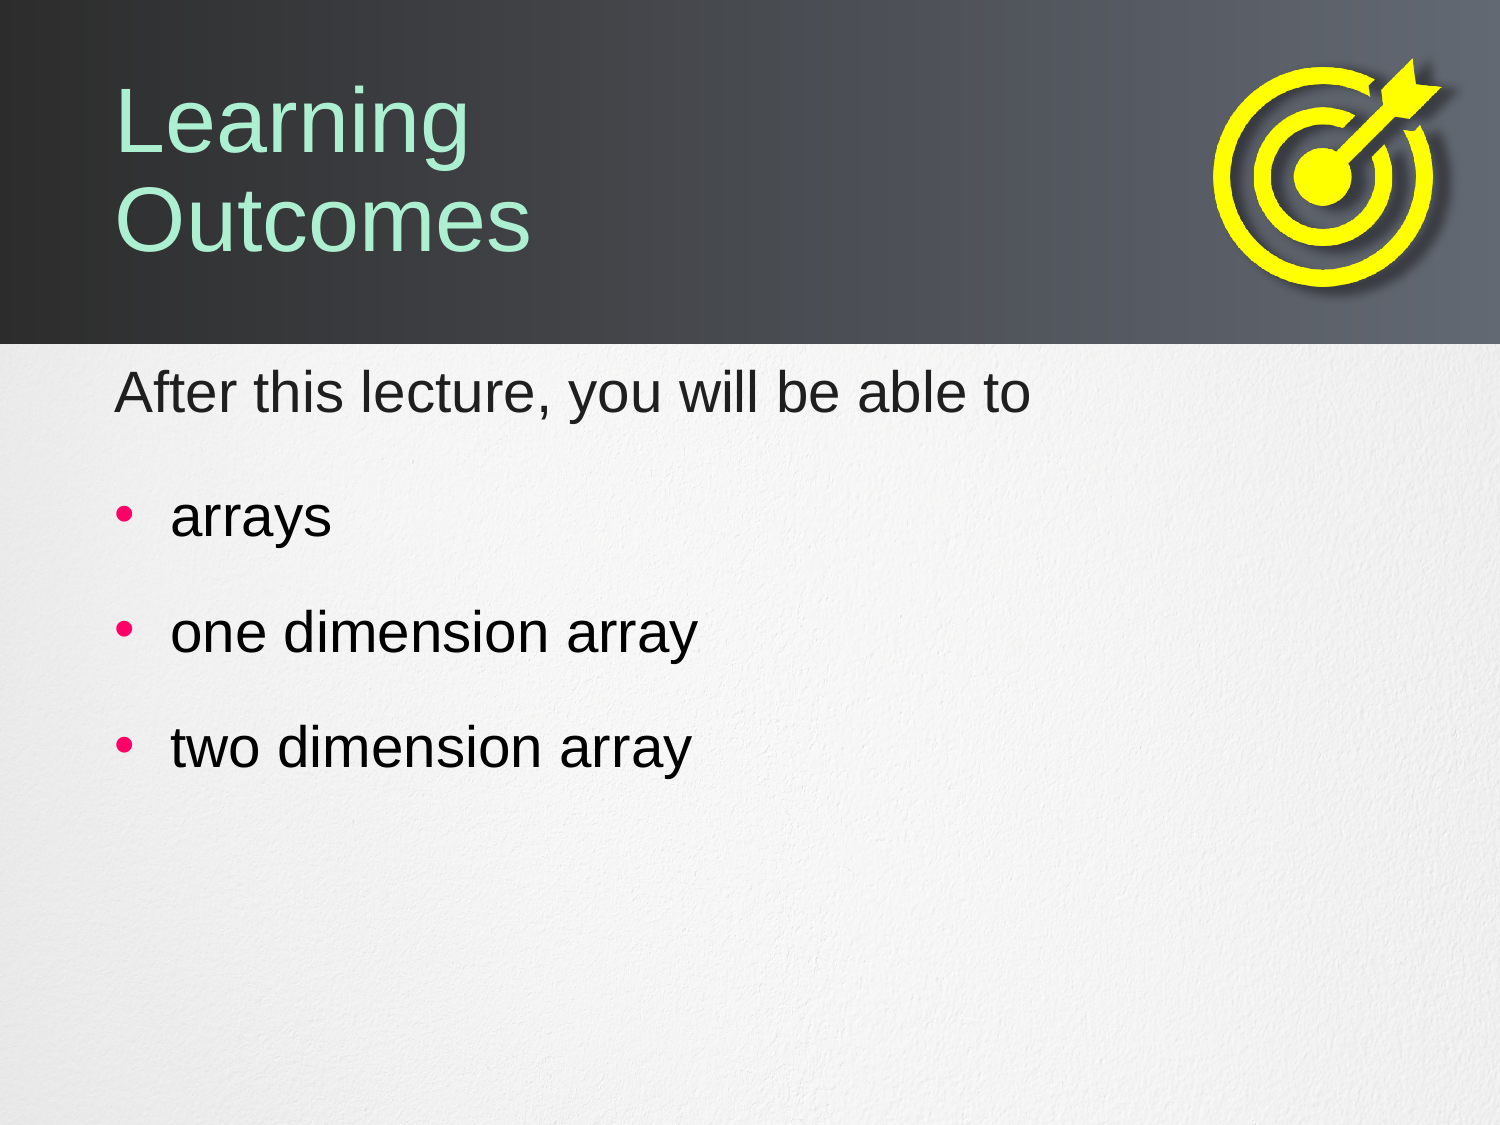

# Learning Outcomes
arrays
one dimension array
two dimension array